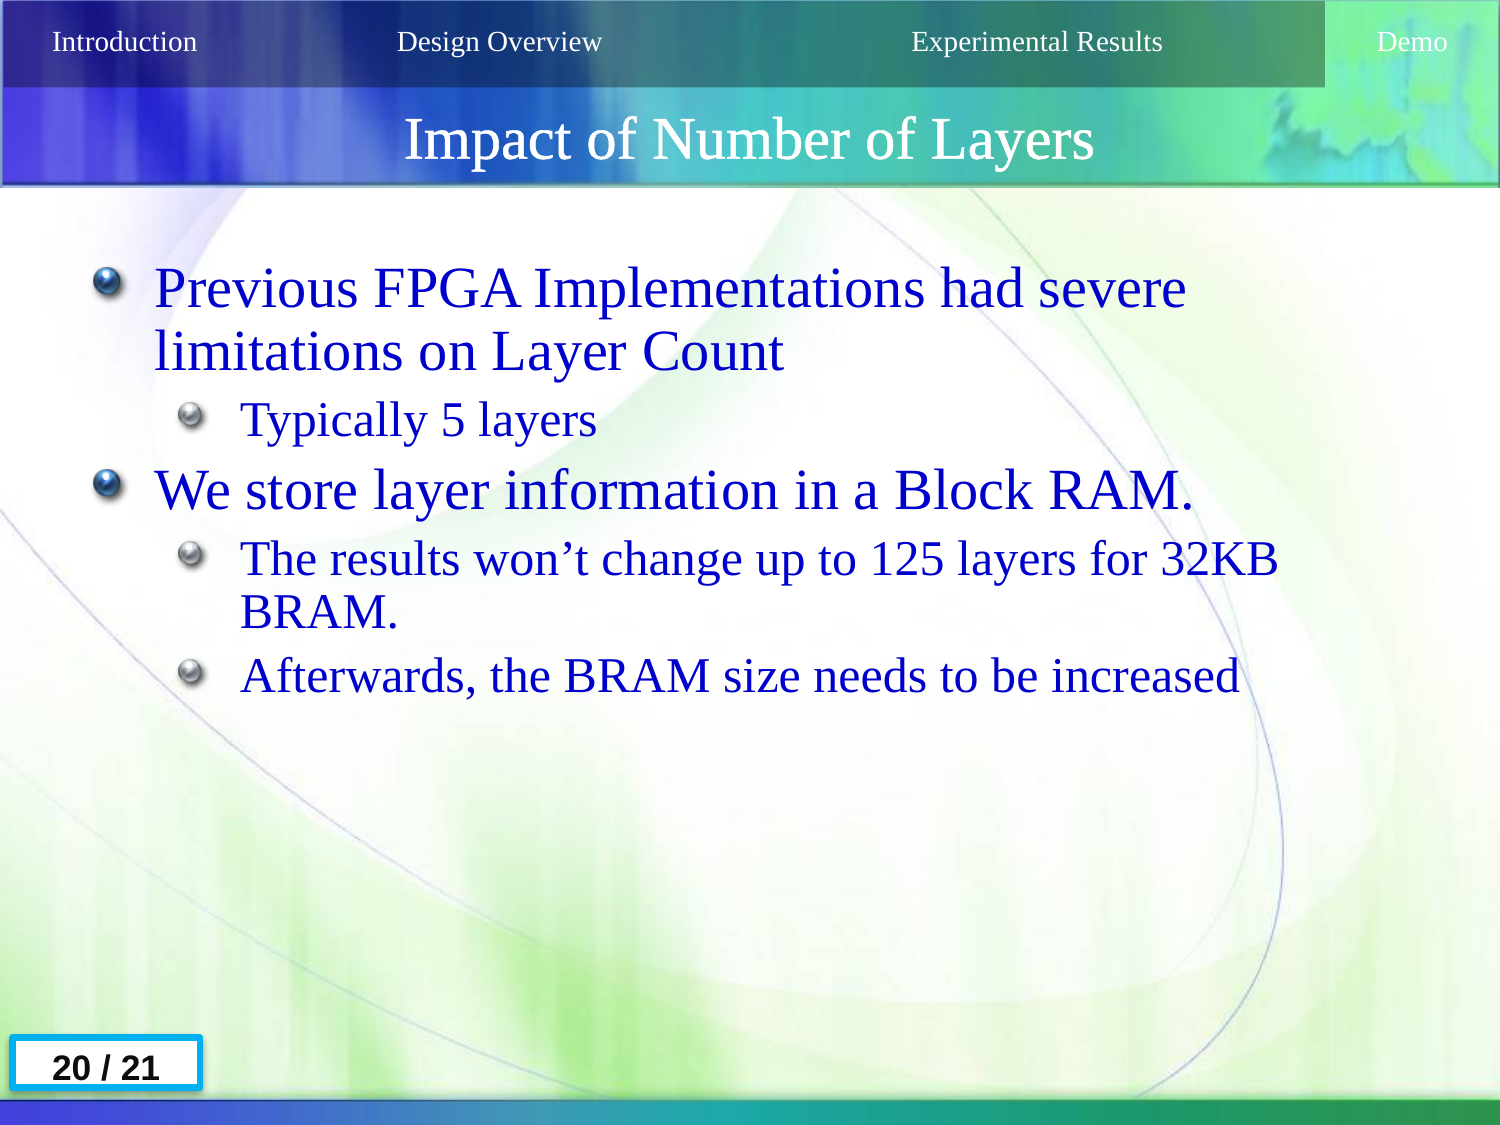

# Impact of Number of Layers
| Introduction | Design Overview | Experimental Results | Demo |
| --- | --- | --- | --- |

Previous FPGA Implementations had severe limitations on Layer Count
Typically 5 layers
We store layer information in a Block RAM.
The results won’t change up to 125 layers for 32KB BRAM.
Afterwards, the BRAM size needs to be increased

20 / 21